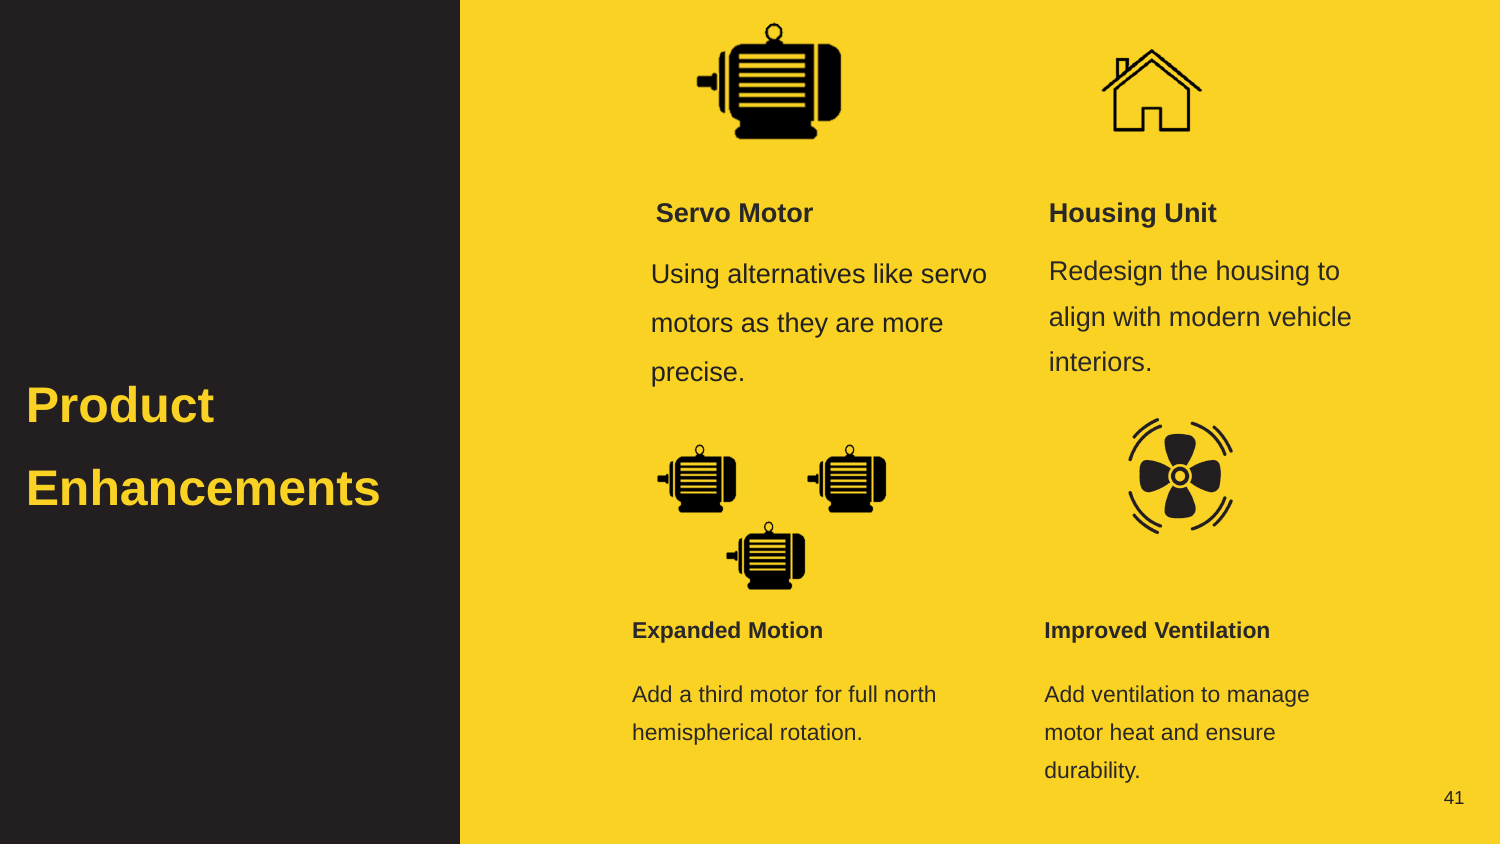

Servo Motor
Using alternatives like servo motors as they are more precise.
Housing Unit
Redesign the housing to align with modern vehicle interiors.
Product Enhancements

Expanded Motion
Add a third motor for full north hemispherical rotation.
Improved Ventilation
Add ventilation to manage motor heat and ensure durability.
41